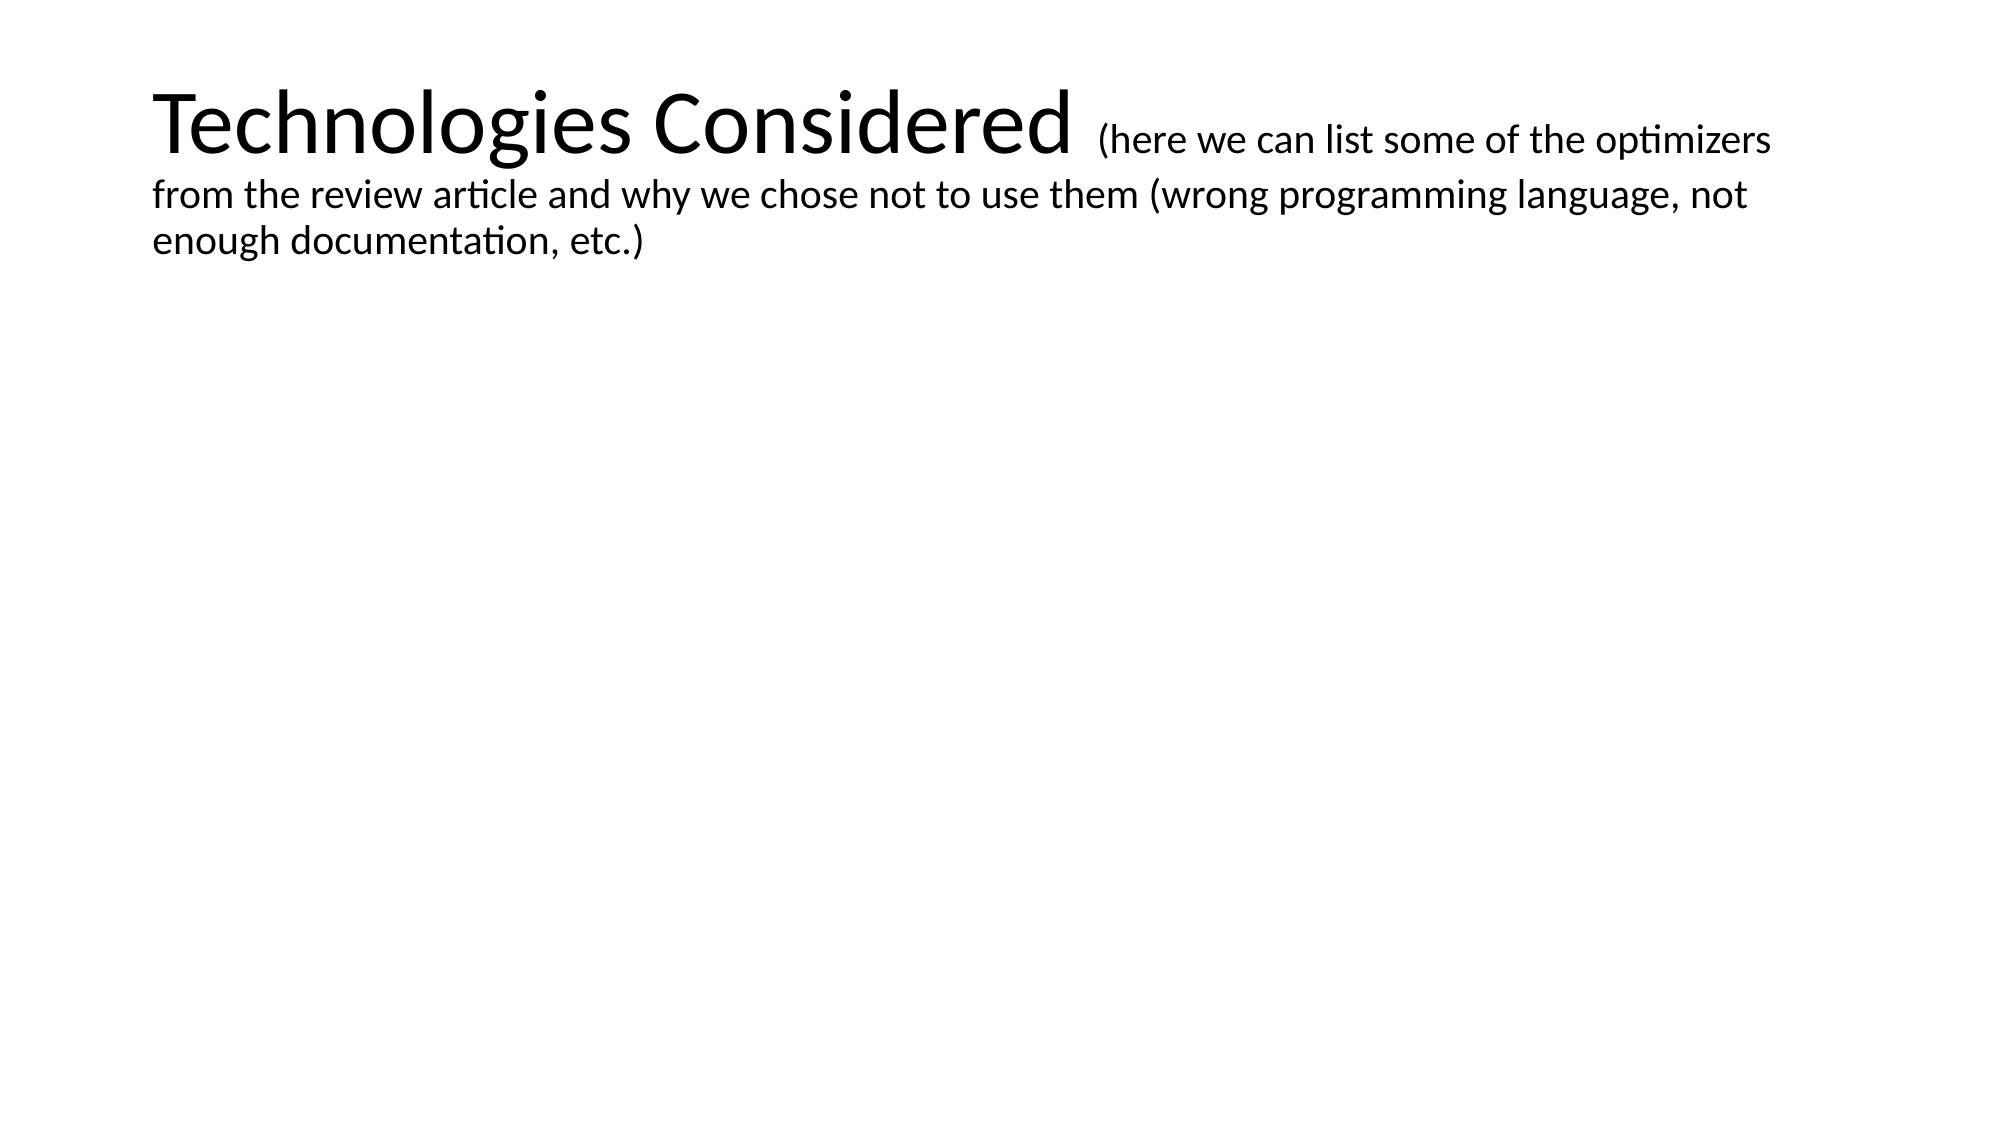

# Technologies Considered (here we can list some of the optimizers from the review article and why we chose not to use them (wrong programming language, not enough documentation, etc.)